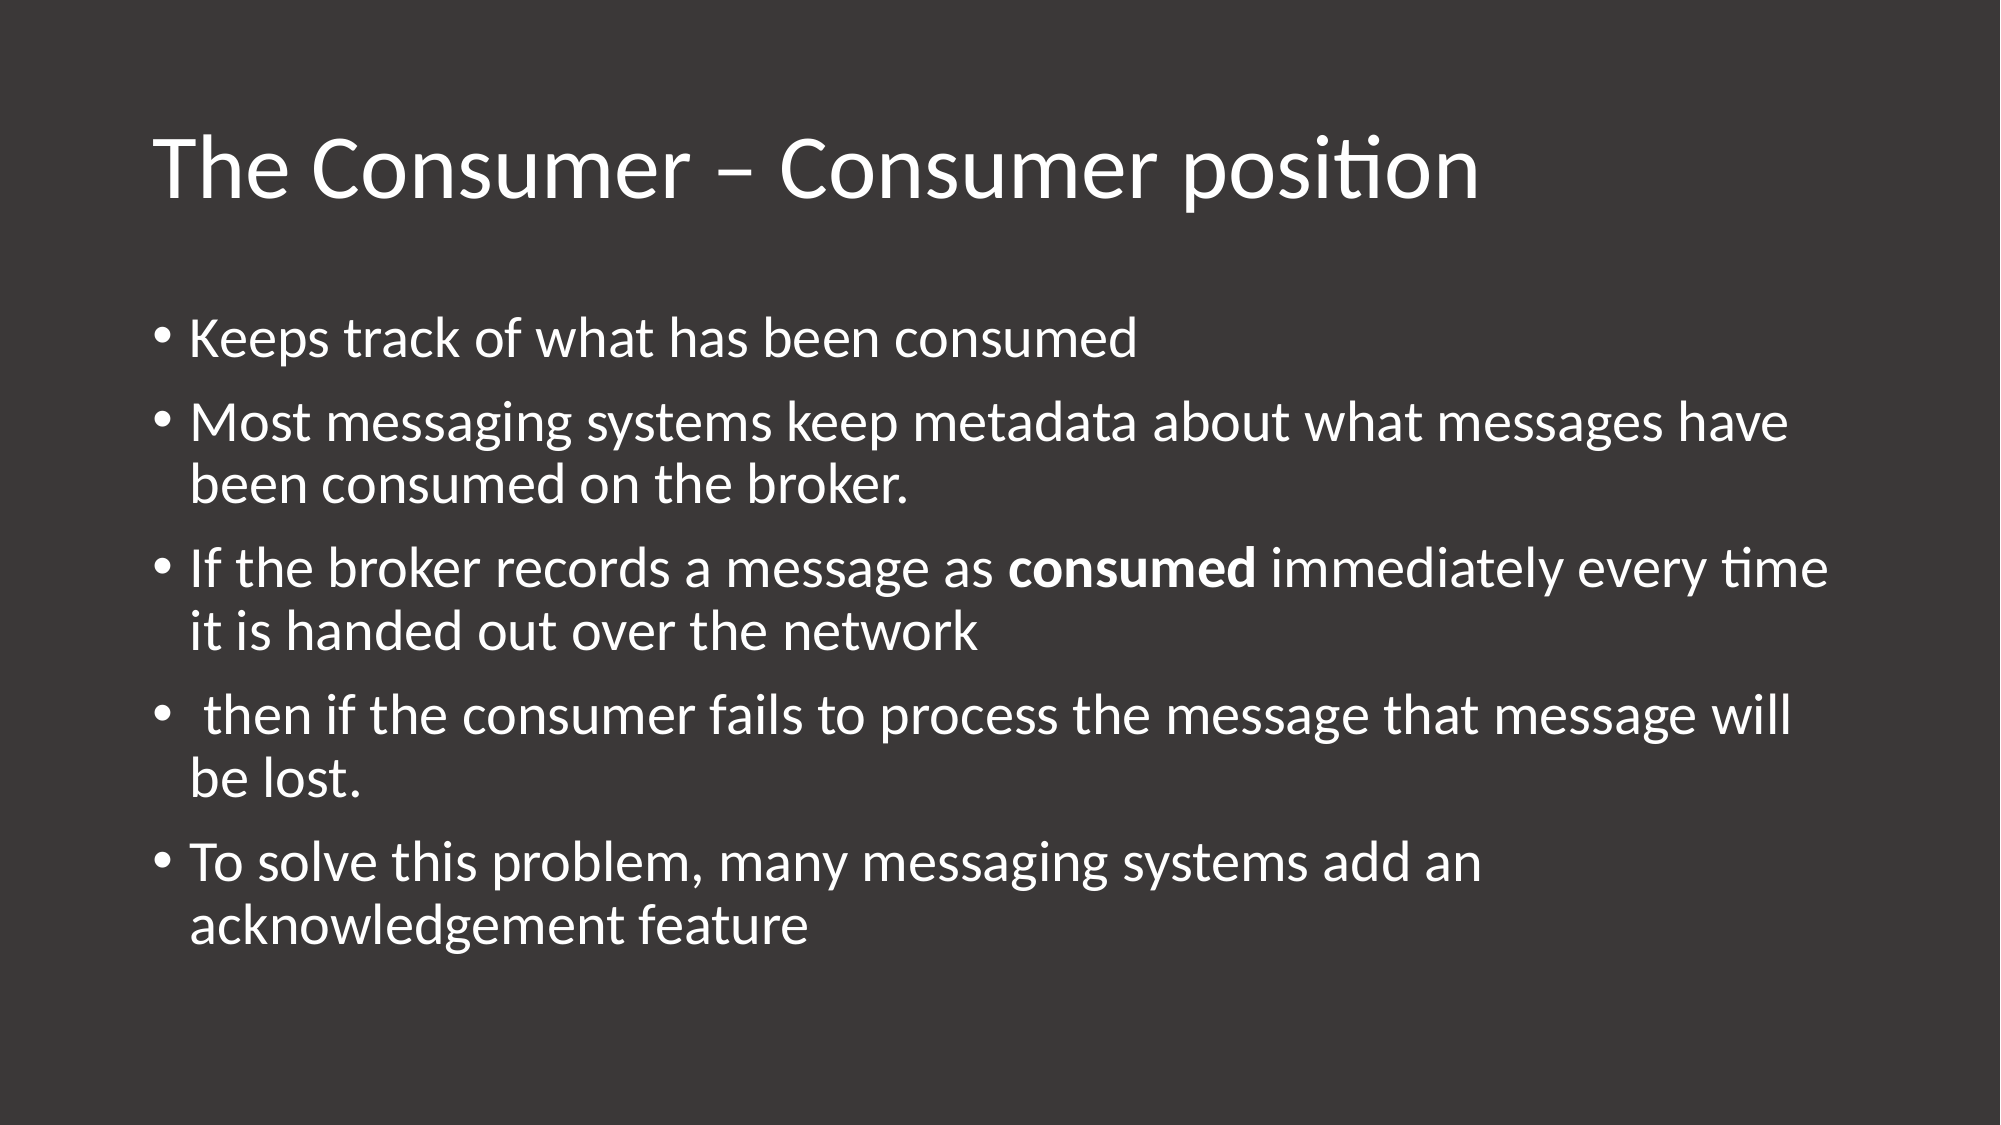

# The Consumer – Consumer position
Keeps track of what has been consumed
Most messaging systems keep metadata about what messages have been consumed on the broker.
If the broker records a message as consumed immediately every time it is handed out over the network
 then if the consumer fails to process the message that message will be lost.
To solve this problem, many messaging systems add an acknowledgement feature